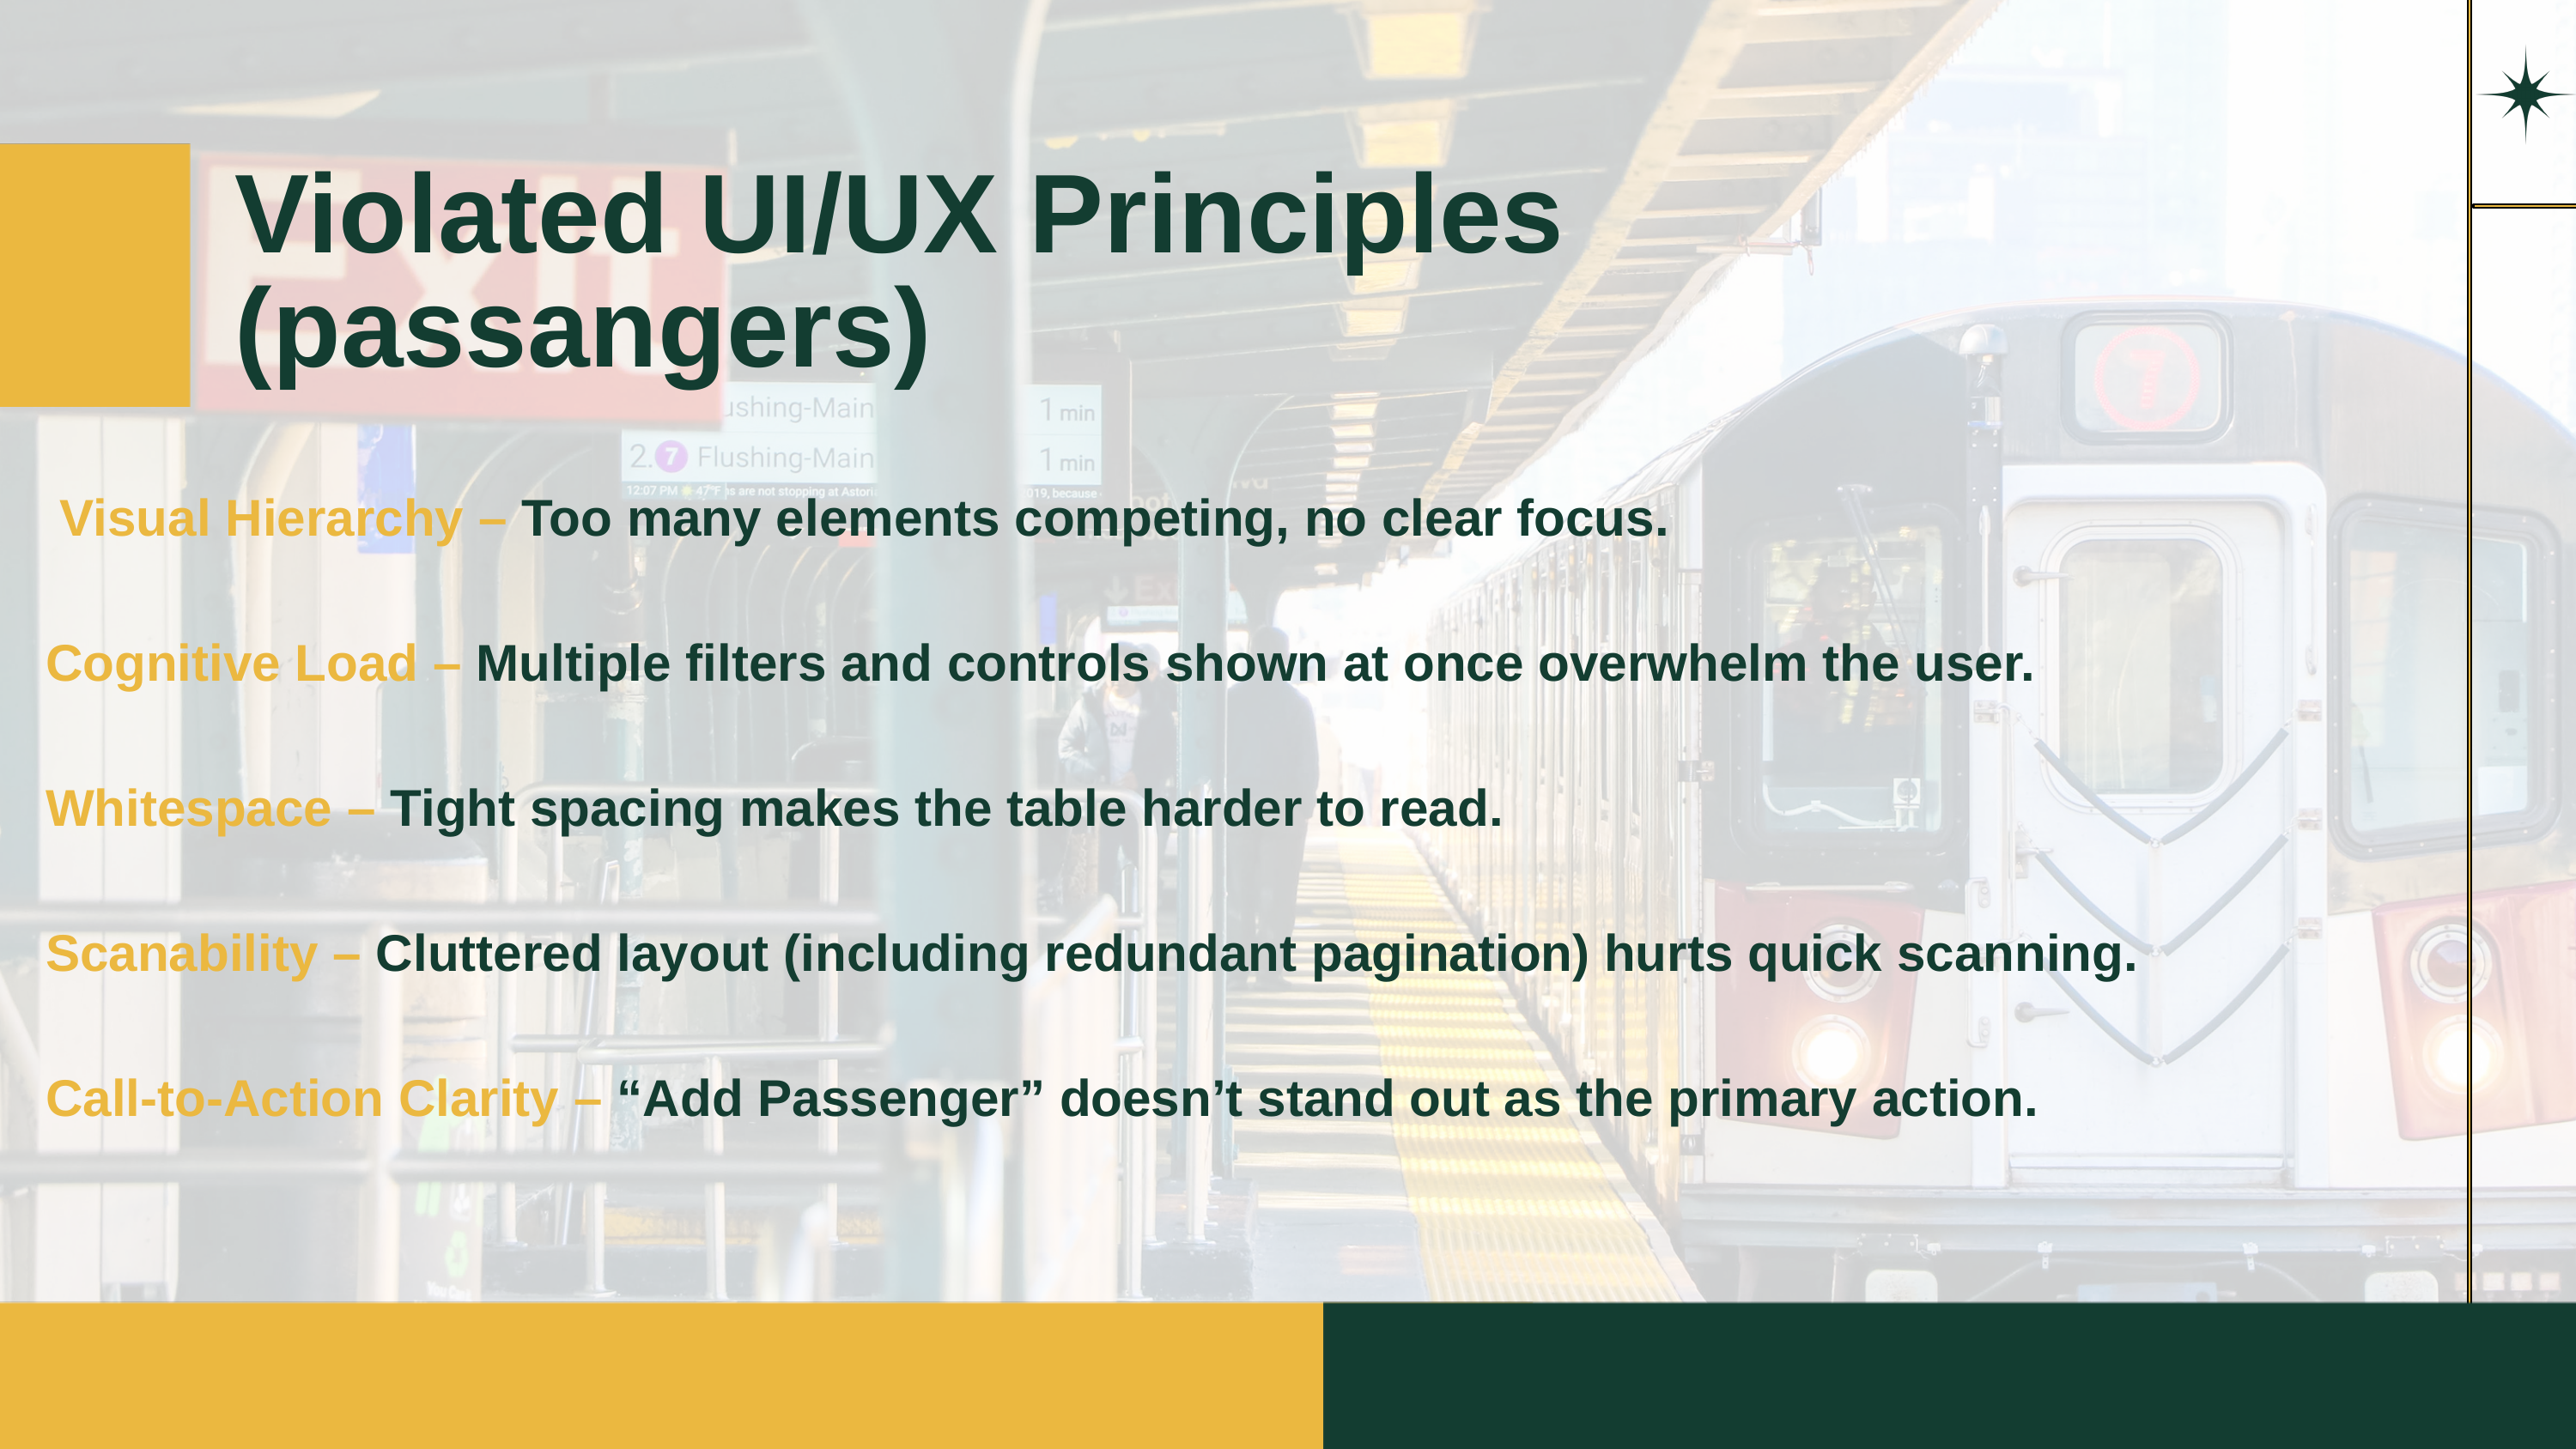

Violated UI/UX Principles (passangers)

 Visual Hierarchy – Too many elements competing, no clear focus.

Cognitive Load – Multiple filters and controls shown at once overwhelm the user.

Whitespace – Tight spacing makes the table harder to read.

Scanability – Cluttered layout (including redundant pagination) hurts quick scanning.

Call-to-Action Clarity – “Add Passenger” doesn’t stand out as the primary action.